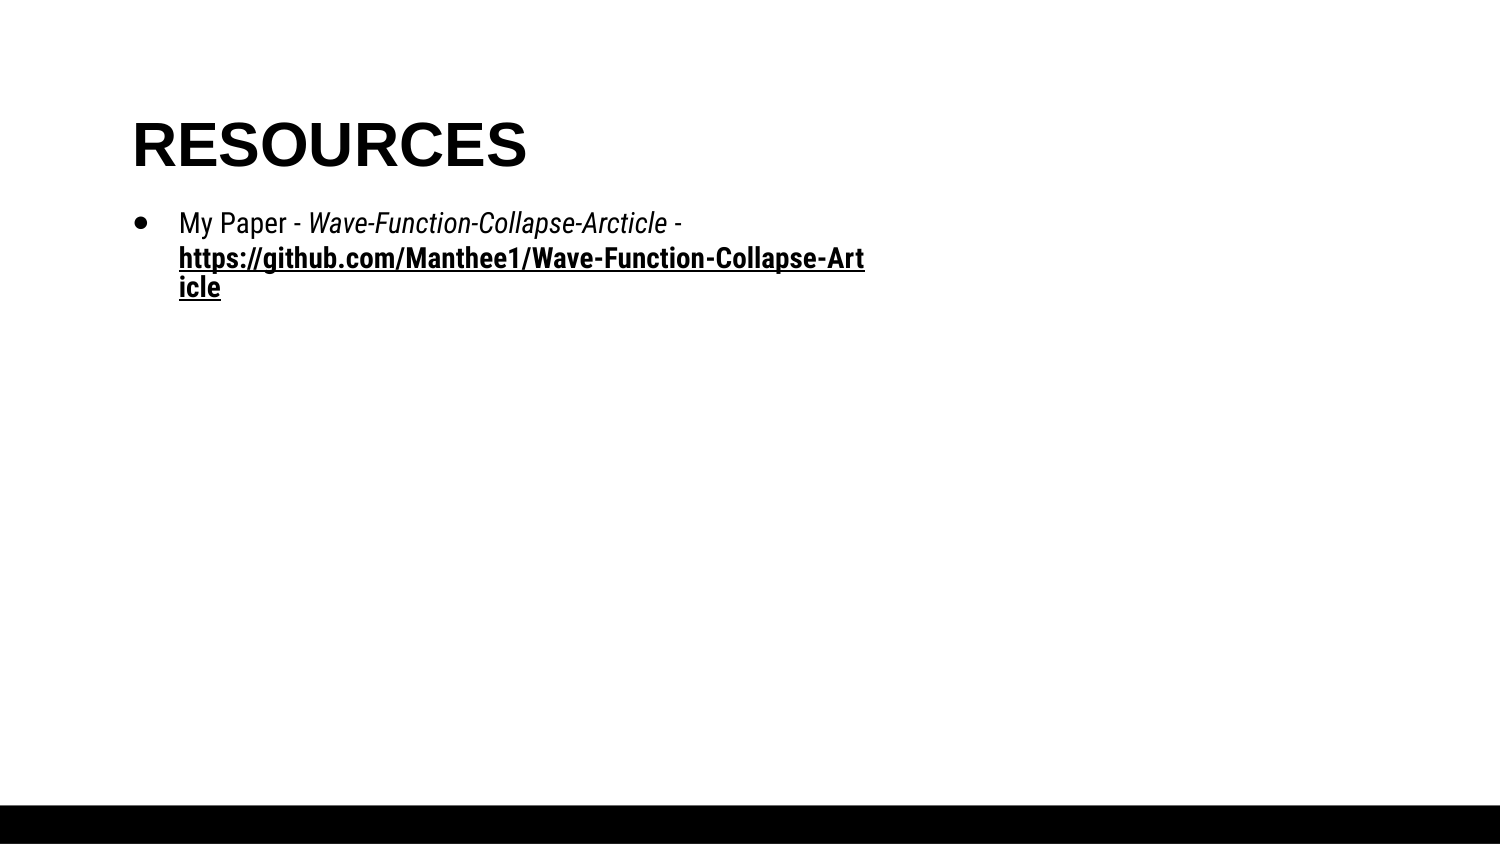

# RESOURCES
My Paper - Wave-Function-Collapse-Arcticle - https://github.com/Manthee1/Wave-Function-Collapse-Article